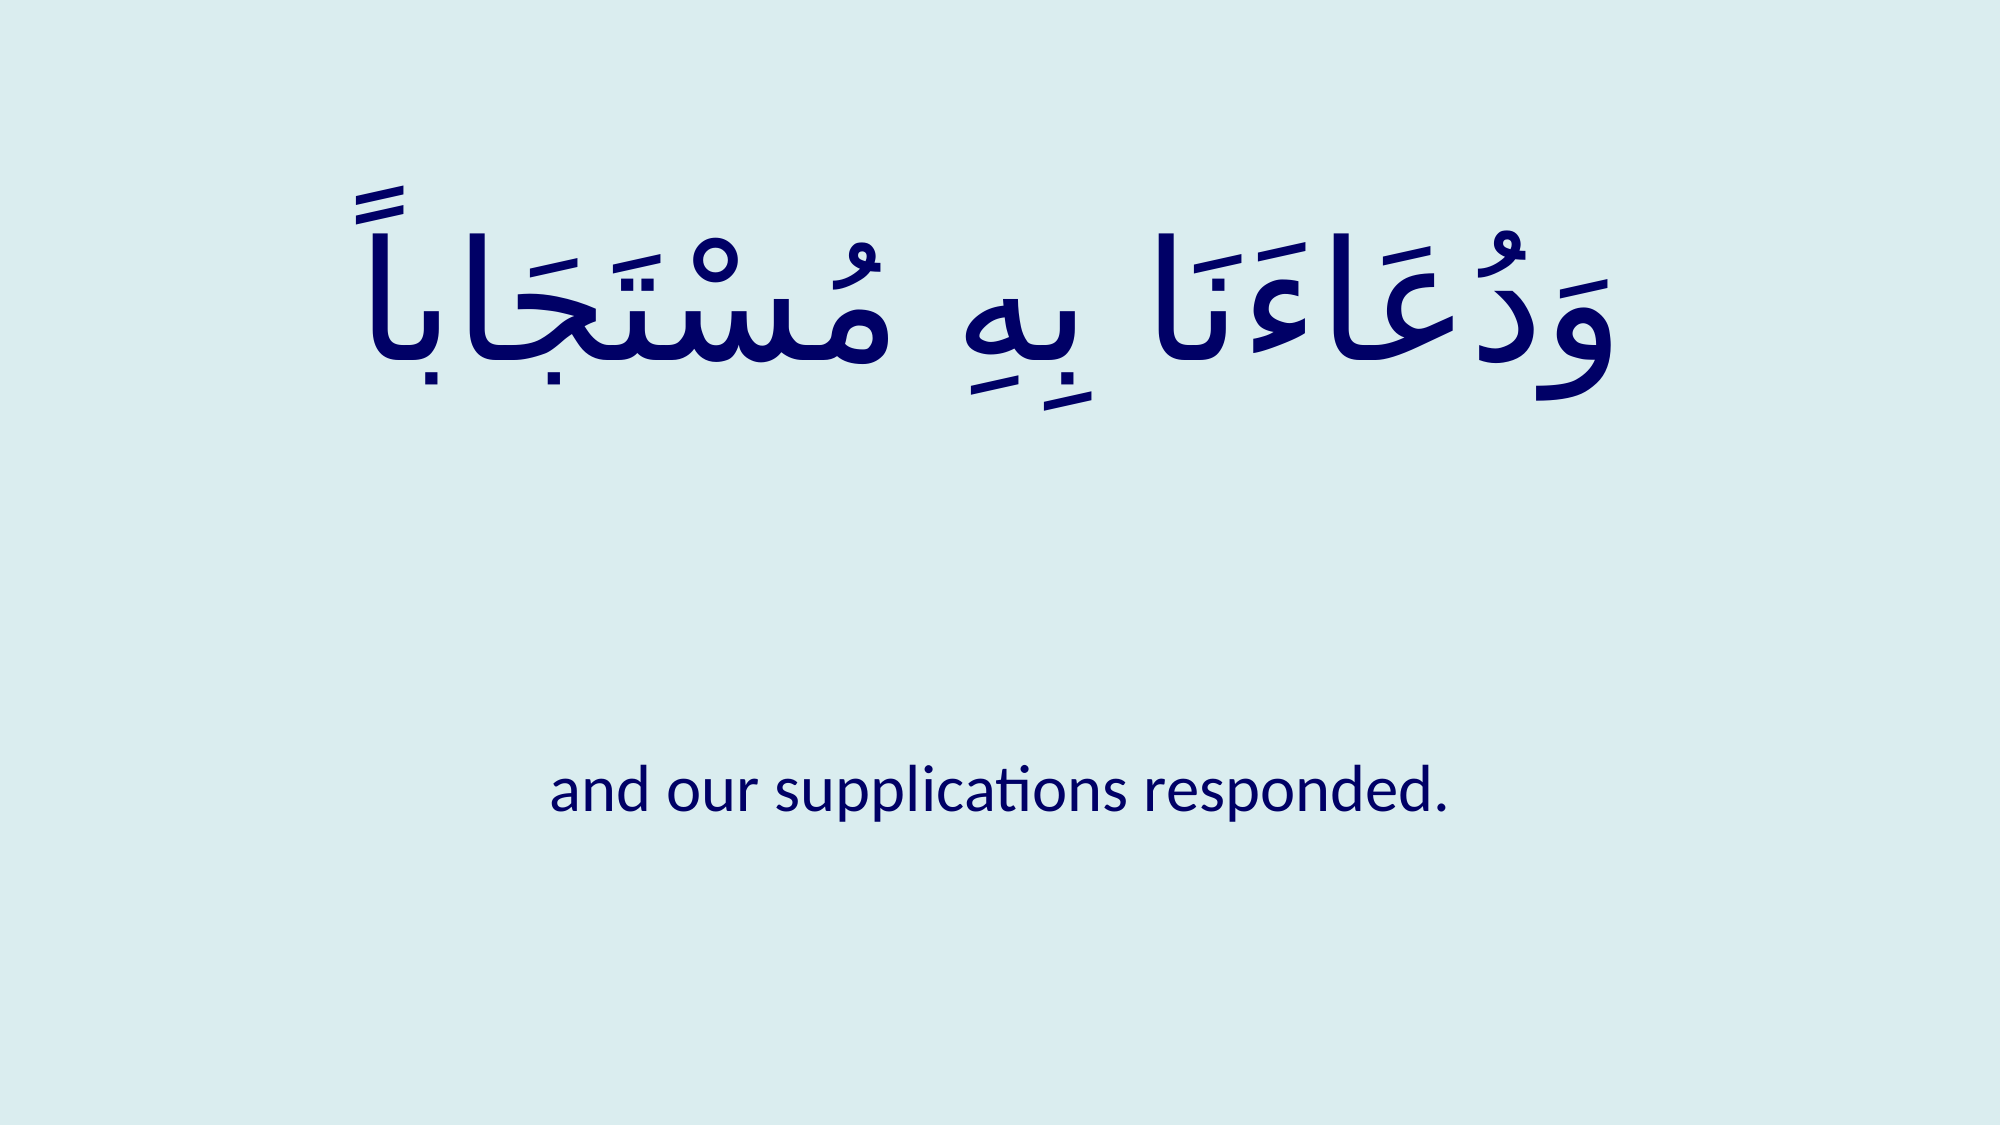

# وَدُعَاءَنَا بِهِ مُسْتَجَاباً
and our supplications responded.